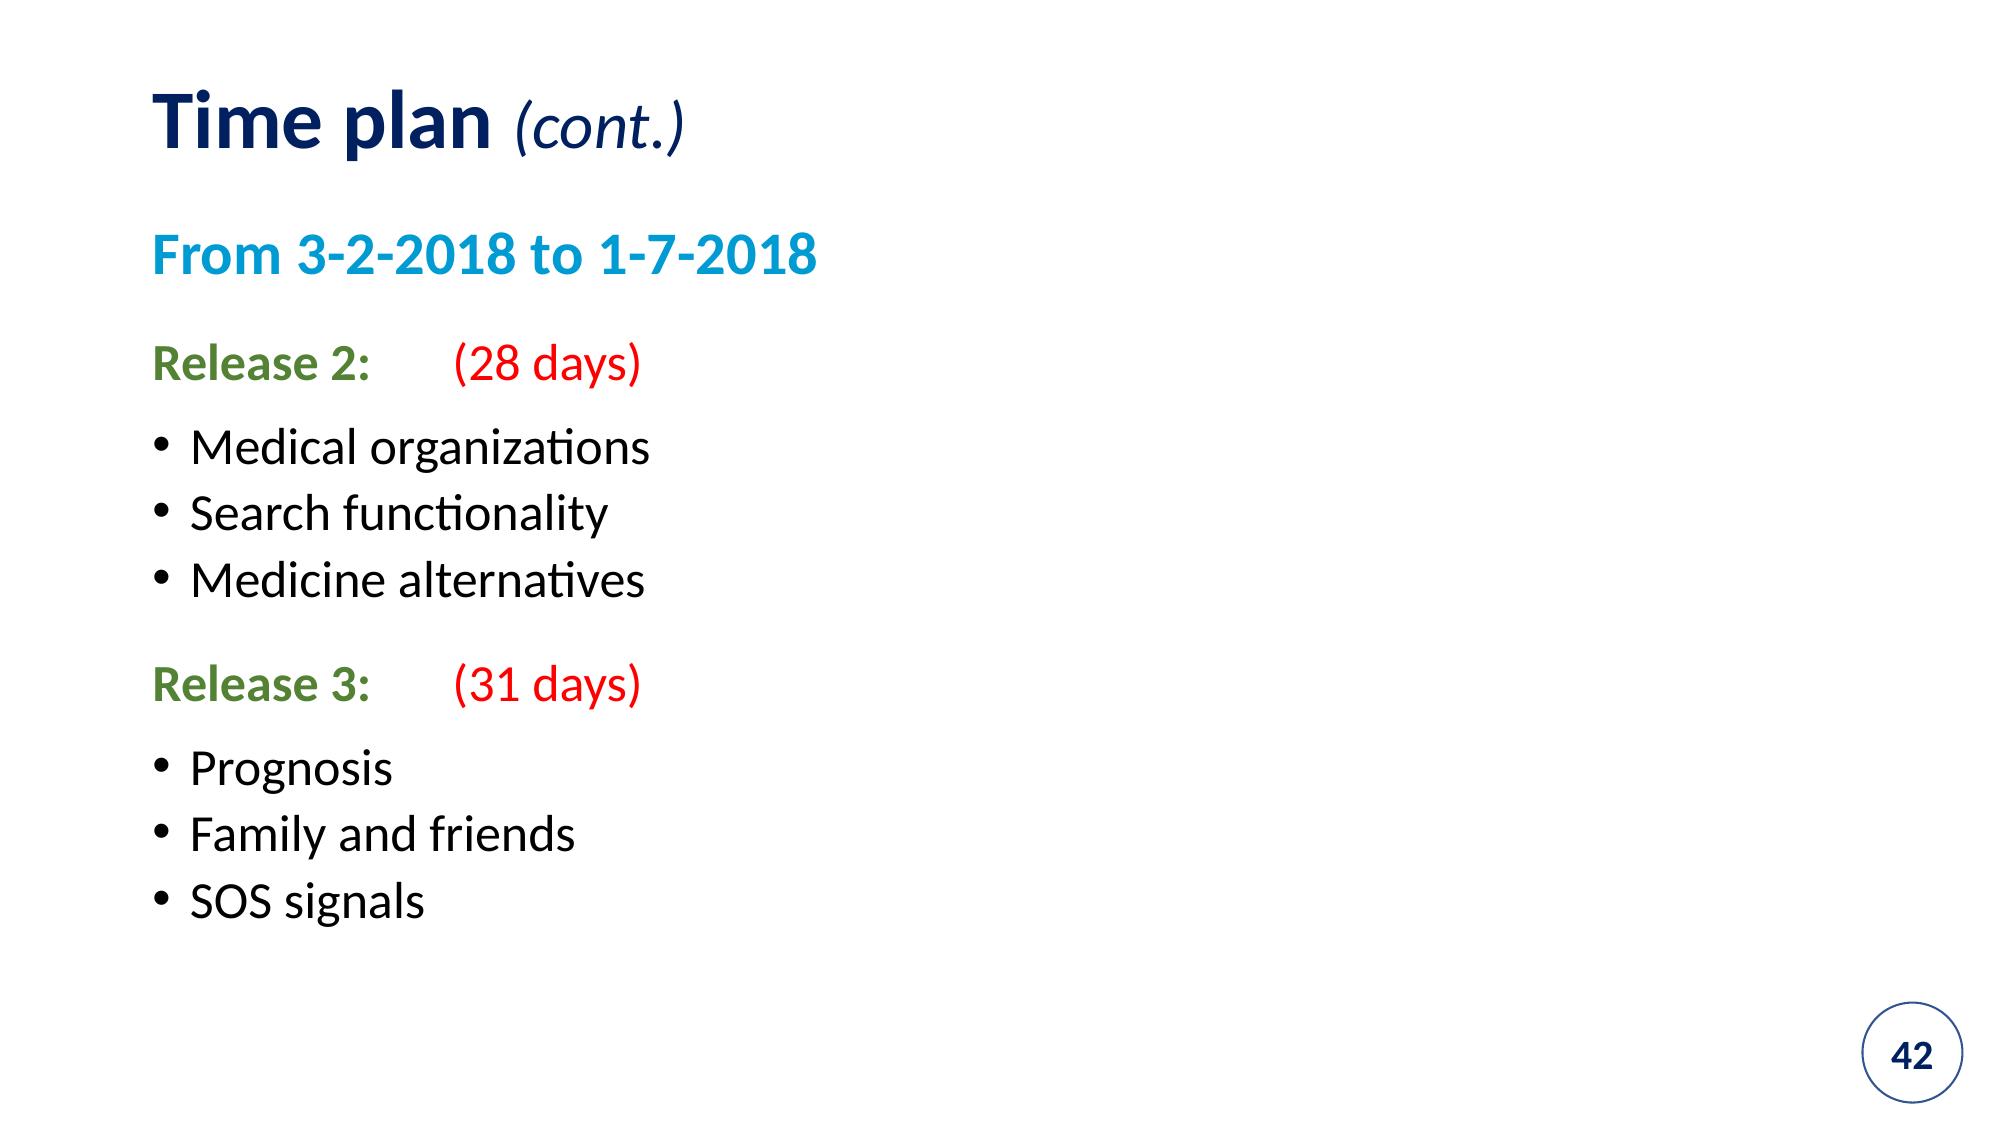

Time plan (cont.)
From 3-2-2018 to 1-7-2018
Release 2:	(28 days)
Medical organizations
Search functionality
Medicine alternatives
Release 3:	(31 days)
Prognosis
Family and friends
SOS signals

42